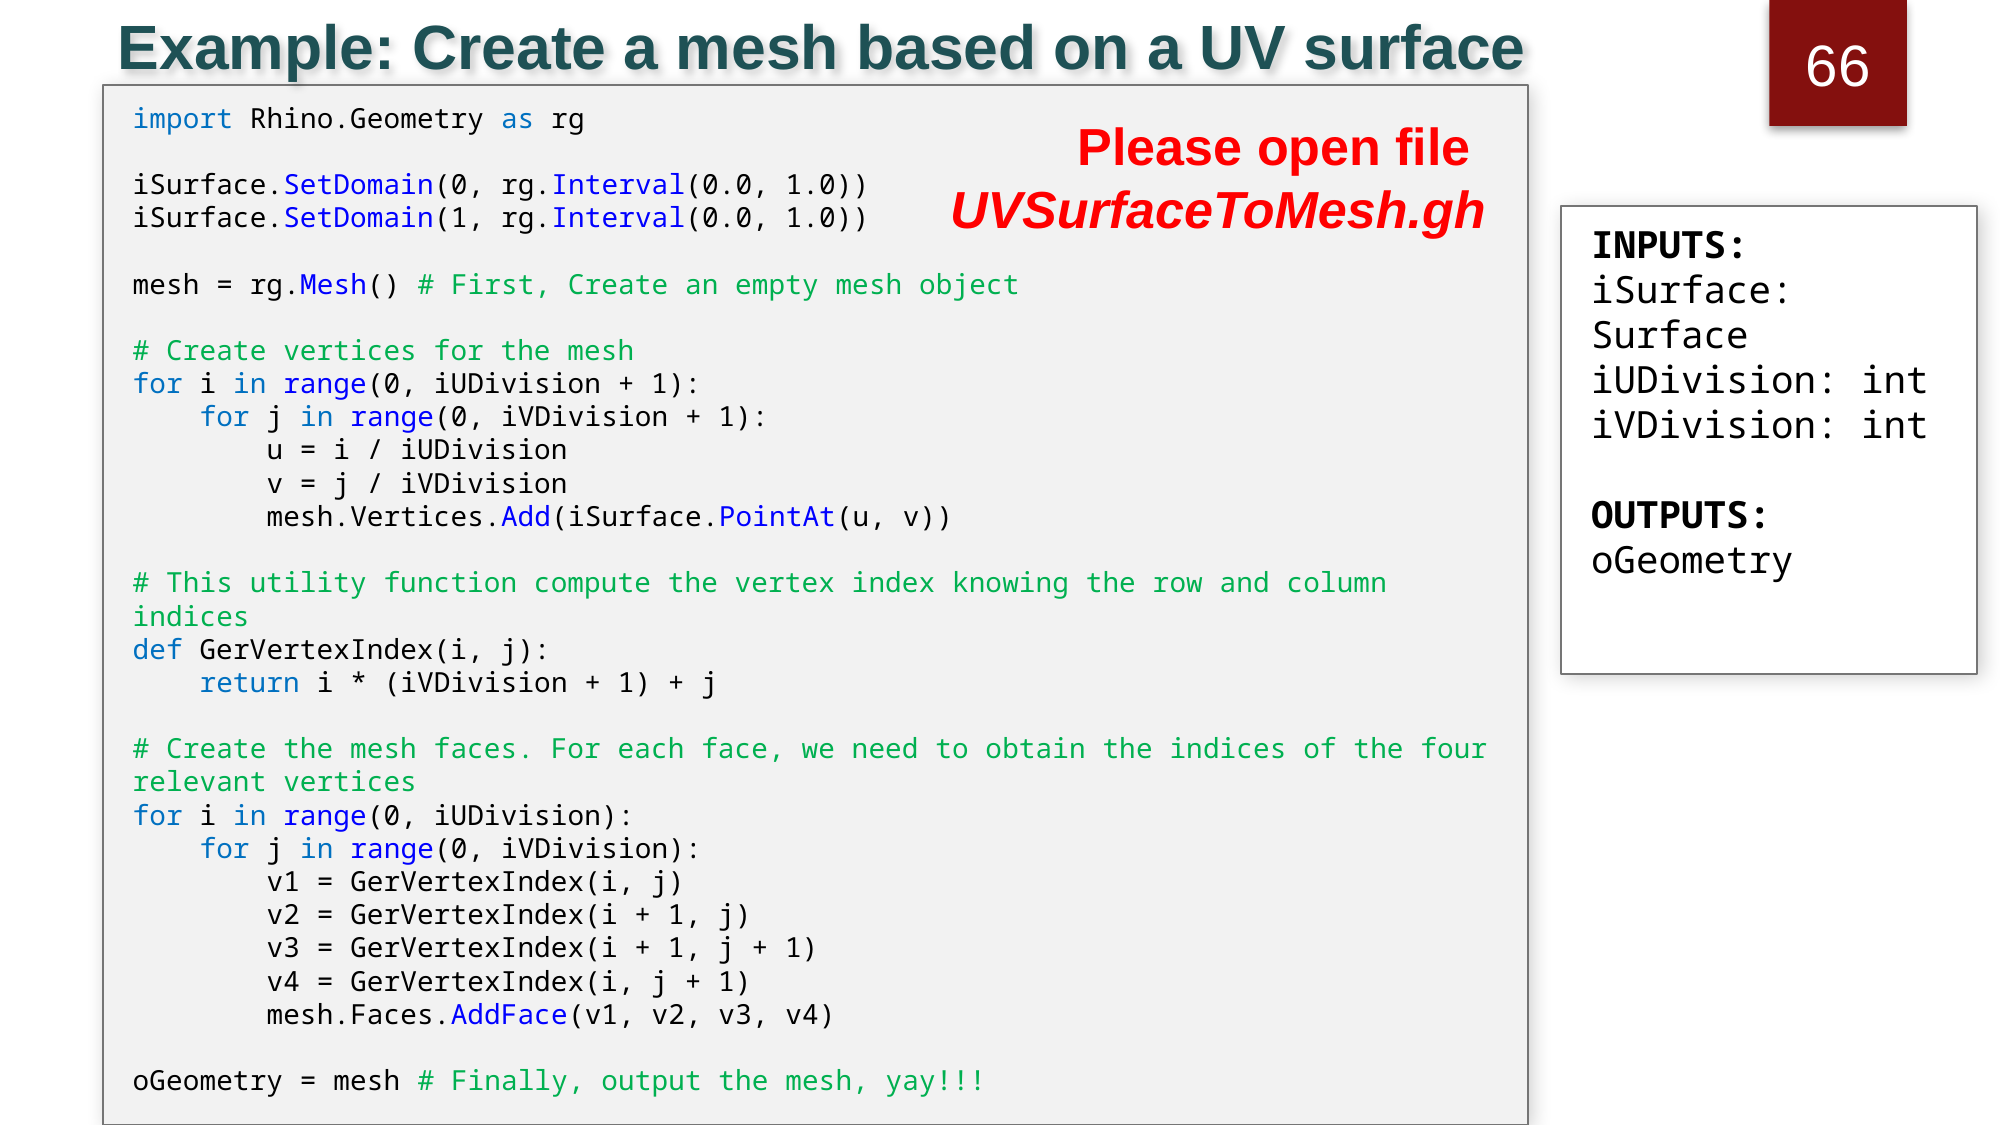

# Example: Create a mesh based on a UV surface
66
import Rhino.Geometry as rg

iSurface.SetDomain(0, rg.Interval(0.0, 1.0))
iSurface.SetDomain(1, rg.Interval(0.0, 1.0))

mesh = rg.Mesh() # First, Create an empty mesh object

# Create vertices for the mesh
for i in range(0, iUDivision + 1):
    for j in range(0, iVDivision + 1):
        u = i / iUDivision
        v = j / iVDivision
        mesh.Vertices.Add(iSurface.PointAt(u, v))

# This utility function compute the vertex index knowing the row and column indices
def GerVertexIndex(i, j):
    return i * (iVDivision + 1) + j

# Create the mesh faces. For each face, we need to obtain the indices of the four relevant vertices
for i in range(0, iUDivision):
    for j in range(0, iVDivision):
        v1 = GerVertexIndex(i, j)
        v2 = GerVertexIndex(i + 1, j)
        v3 = GerVertexIndex(i + 1, j + 1)
        v4 = GerVertexIndex(i, j + 1)
        mesh.Faces.AddFace(v1, v2, v3, v4)

oGeometry = mesh # Finally, output the mesh, yay!!!
Please open file
UVSurfaceToMesh.gh
INPUTS:
iSurface: Surface
iUDivision: int
iVDivision: int

OUTPUTS:
oGeometry